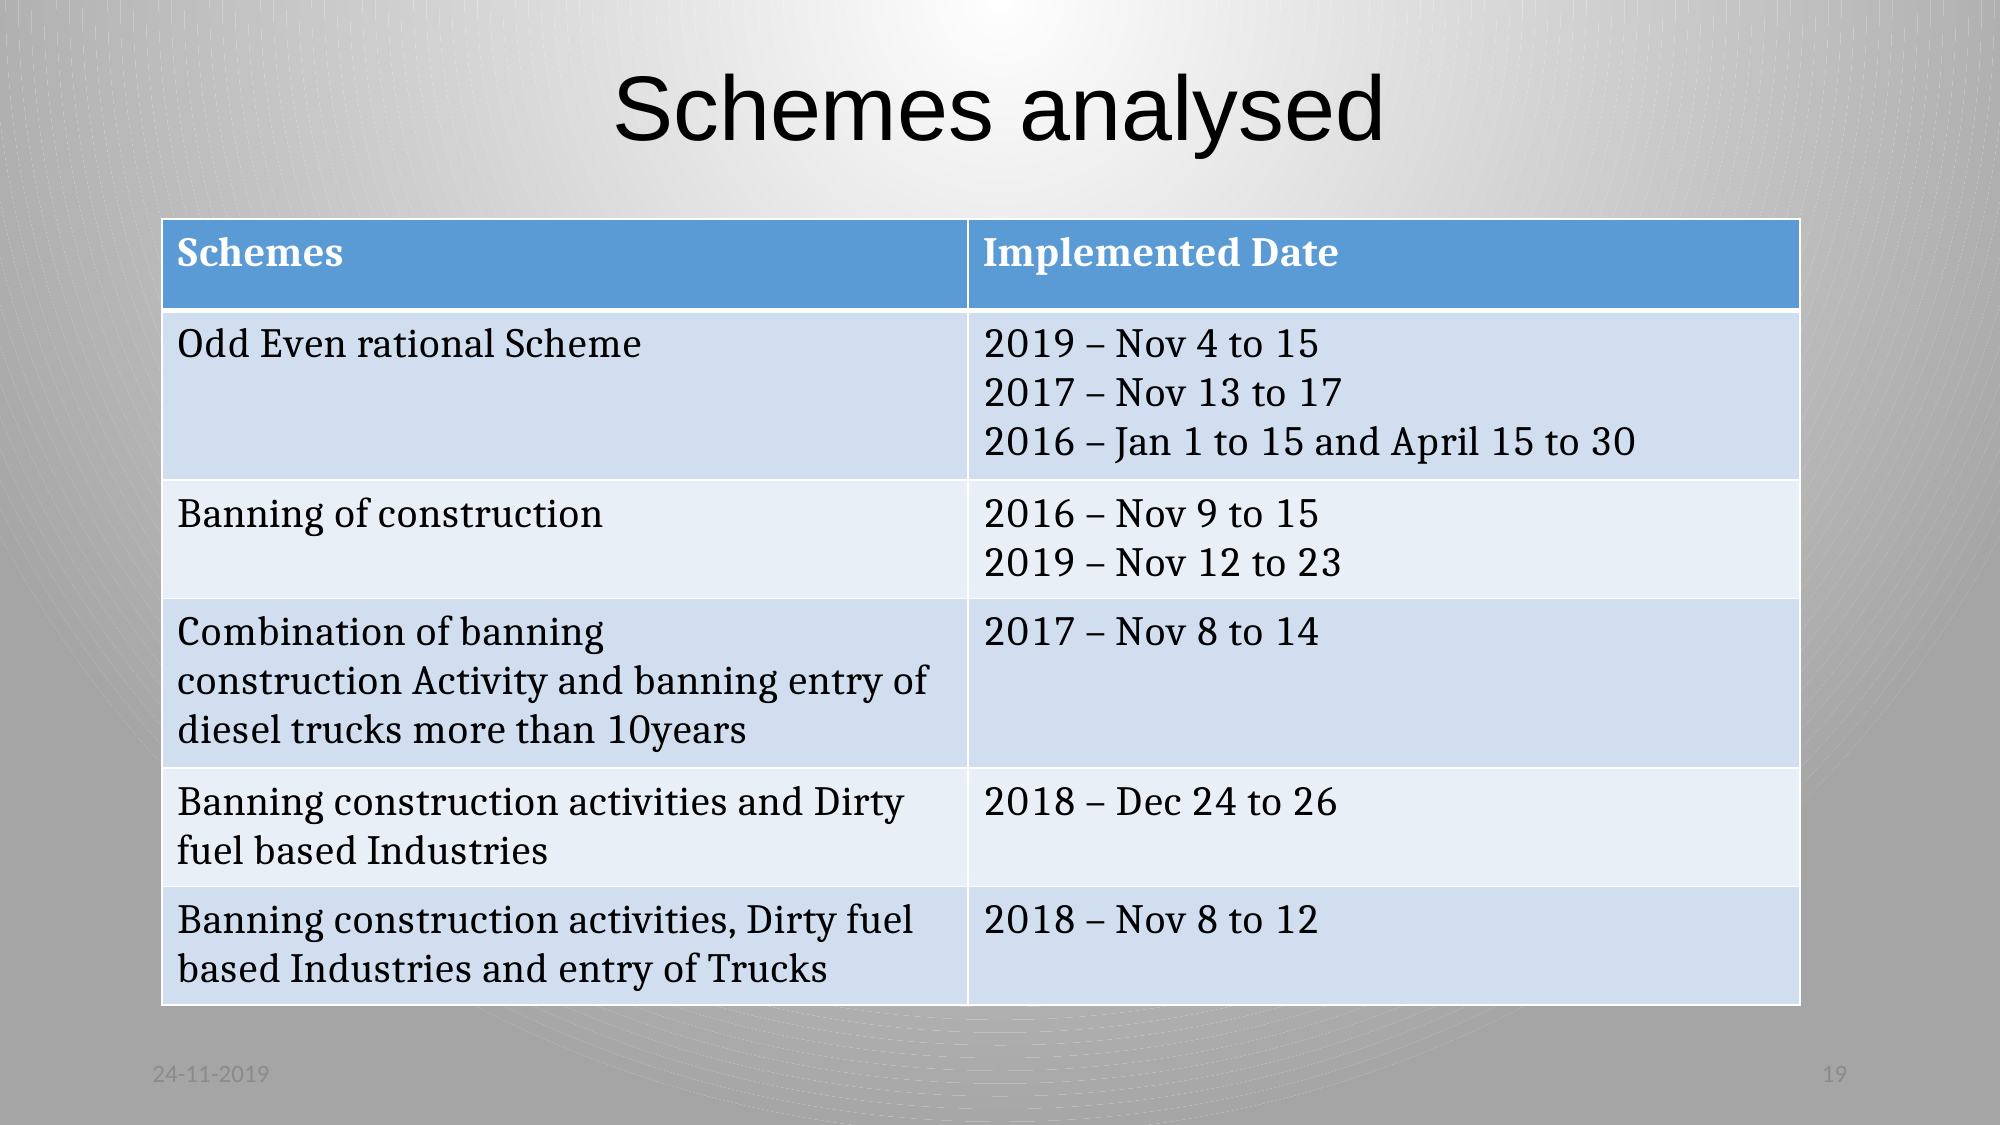

# Schemes analysed
| Schemes | Implemented Date |
| --- | --- |
| Odd Even rational Scheme | 2019 – Nov 4 to 15 2017 – Nov 13 to 17 2016 – Jan 1 to 15 and April 15 to 30 |
| Banning of construction | 2016 – Nov 9 to 15 2019 – Nov 12 to 23 |
| Combination of banning construction Activity and banning entry of diesel trucks more than 10years | 2017 – Nov 8 to 14 |
| Banning construction activities and Dirty fuel based Industries | 2018 – Dec 24 to 26 |
| Banning construction activities, Dirty fuel based Industries and entry of Trucks | 2018 – Nov 8 to 12 |
24-11-2019
19